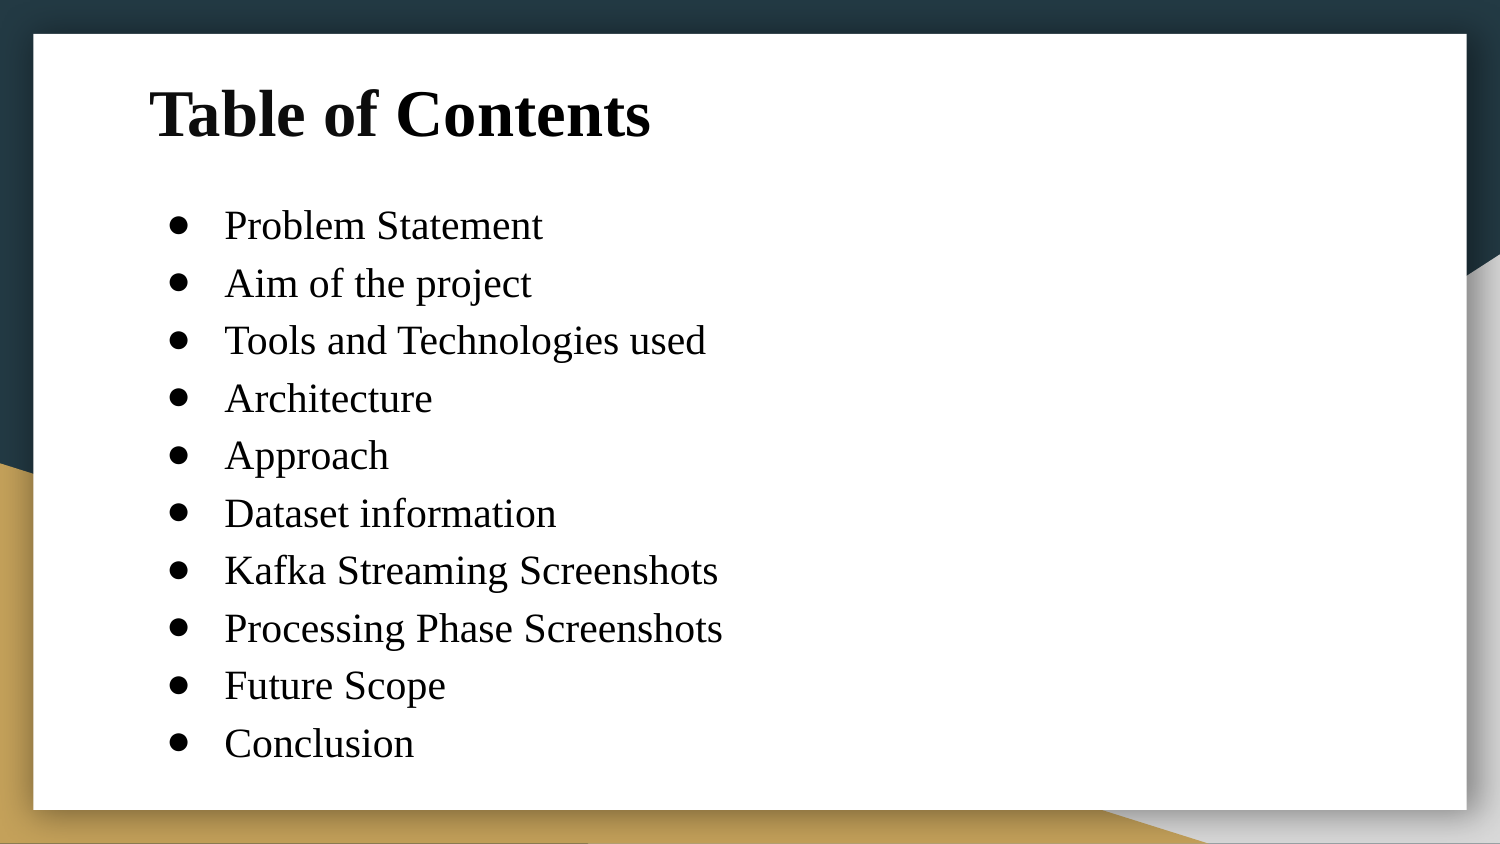

# Table of Contents
Problem Statement
Aim of the project
Tools and Technologies used
Architecture
Approach
Dataset information
Kafka Streaming Screenshots
Processing Phase Screenshots
Future Scope
Conclusion